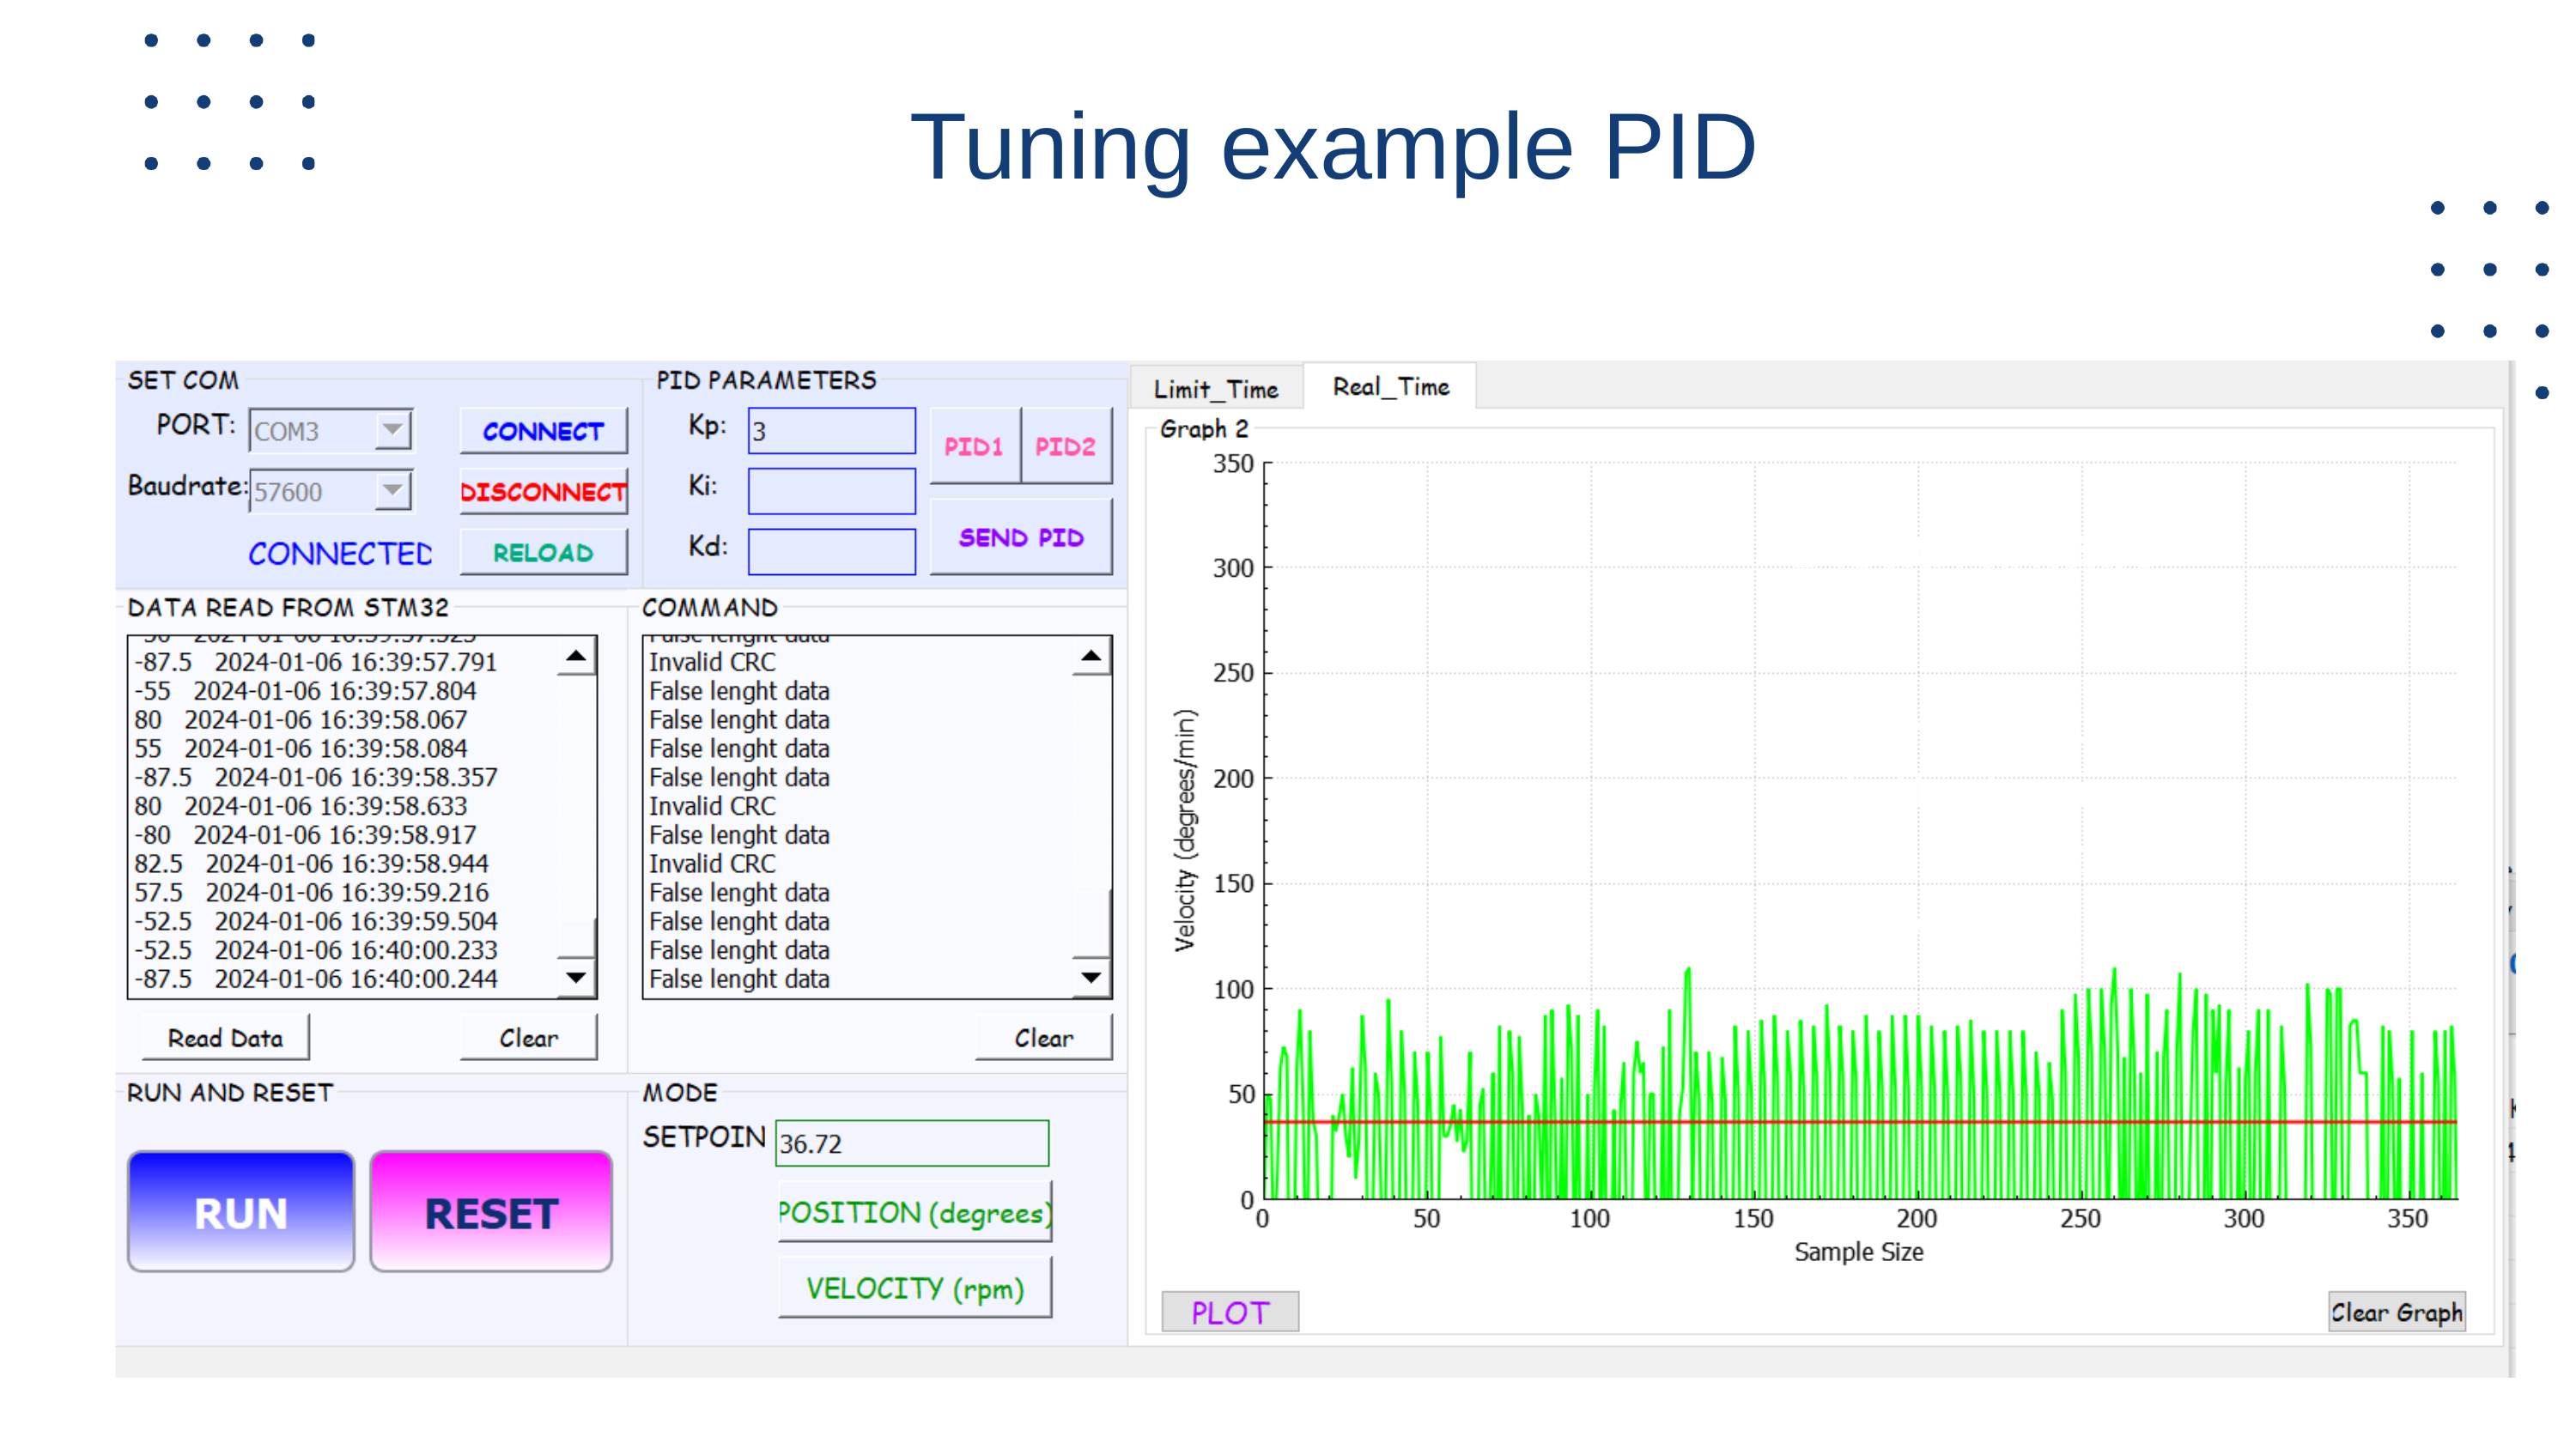

Tuning example PID

Disadvantage
For the algorithm to work, the beginning and end of the maze must be defined.